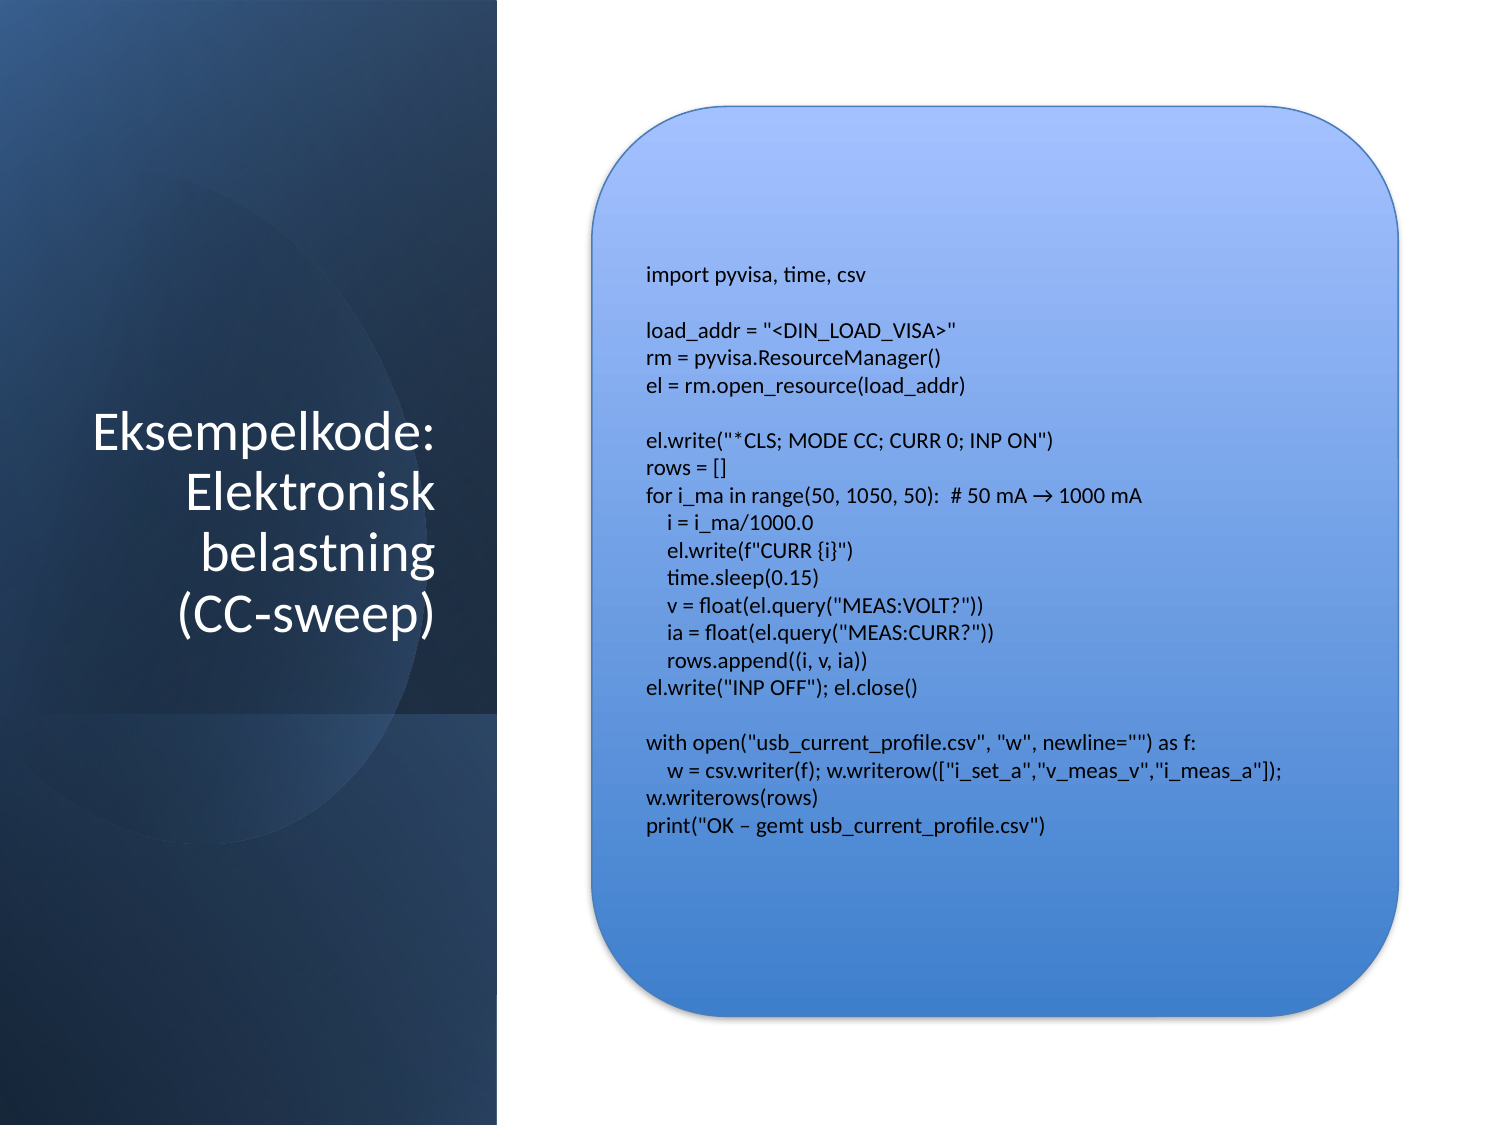

# Eksempelkode: Elektronisk belastning (CC‑sweep)
import pyvisa, time, csv

load_addr = "<DIN_LOAD_VISA>"
rm = pyvisa.ResourceManager()
el = rm.open_resource(load_addr)

el.write("*CLS; MODE CC; CURR 0; INP ON")
rows = []
for i_ma in range(50, 1050, 50):  # 50 mA → 1000 mA
    i = i_ma/1000.0
    el.write(f"CURR {i}")
    time.sleep(0.15)
    v = float(el.query("MEAS:VOLT?"))
    ia = float(el.query("MEAS:CURR?"))
    rows.append((i, v, ia))
el.write("INP OFF"); el.close()

with open("usb_current_profile.csv", "w", newline="") as f:
    w = csv.writer(f); w.writerow(["i_set_a","v_meas_v","i_meas_a"]); w.writerows(rows)
print("OK – gemt usb_current_profile.csv")